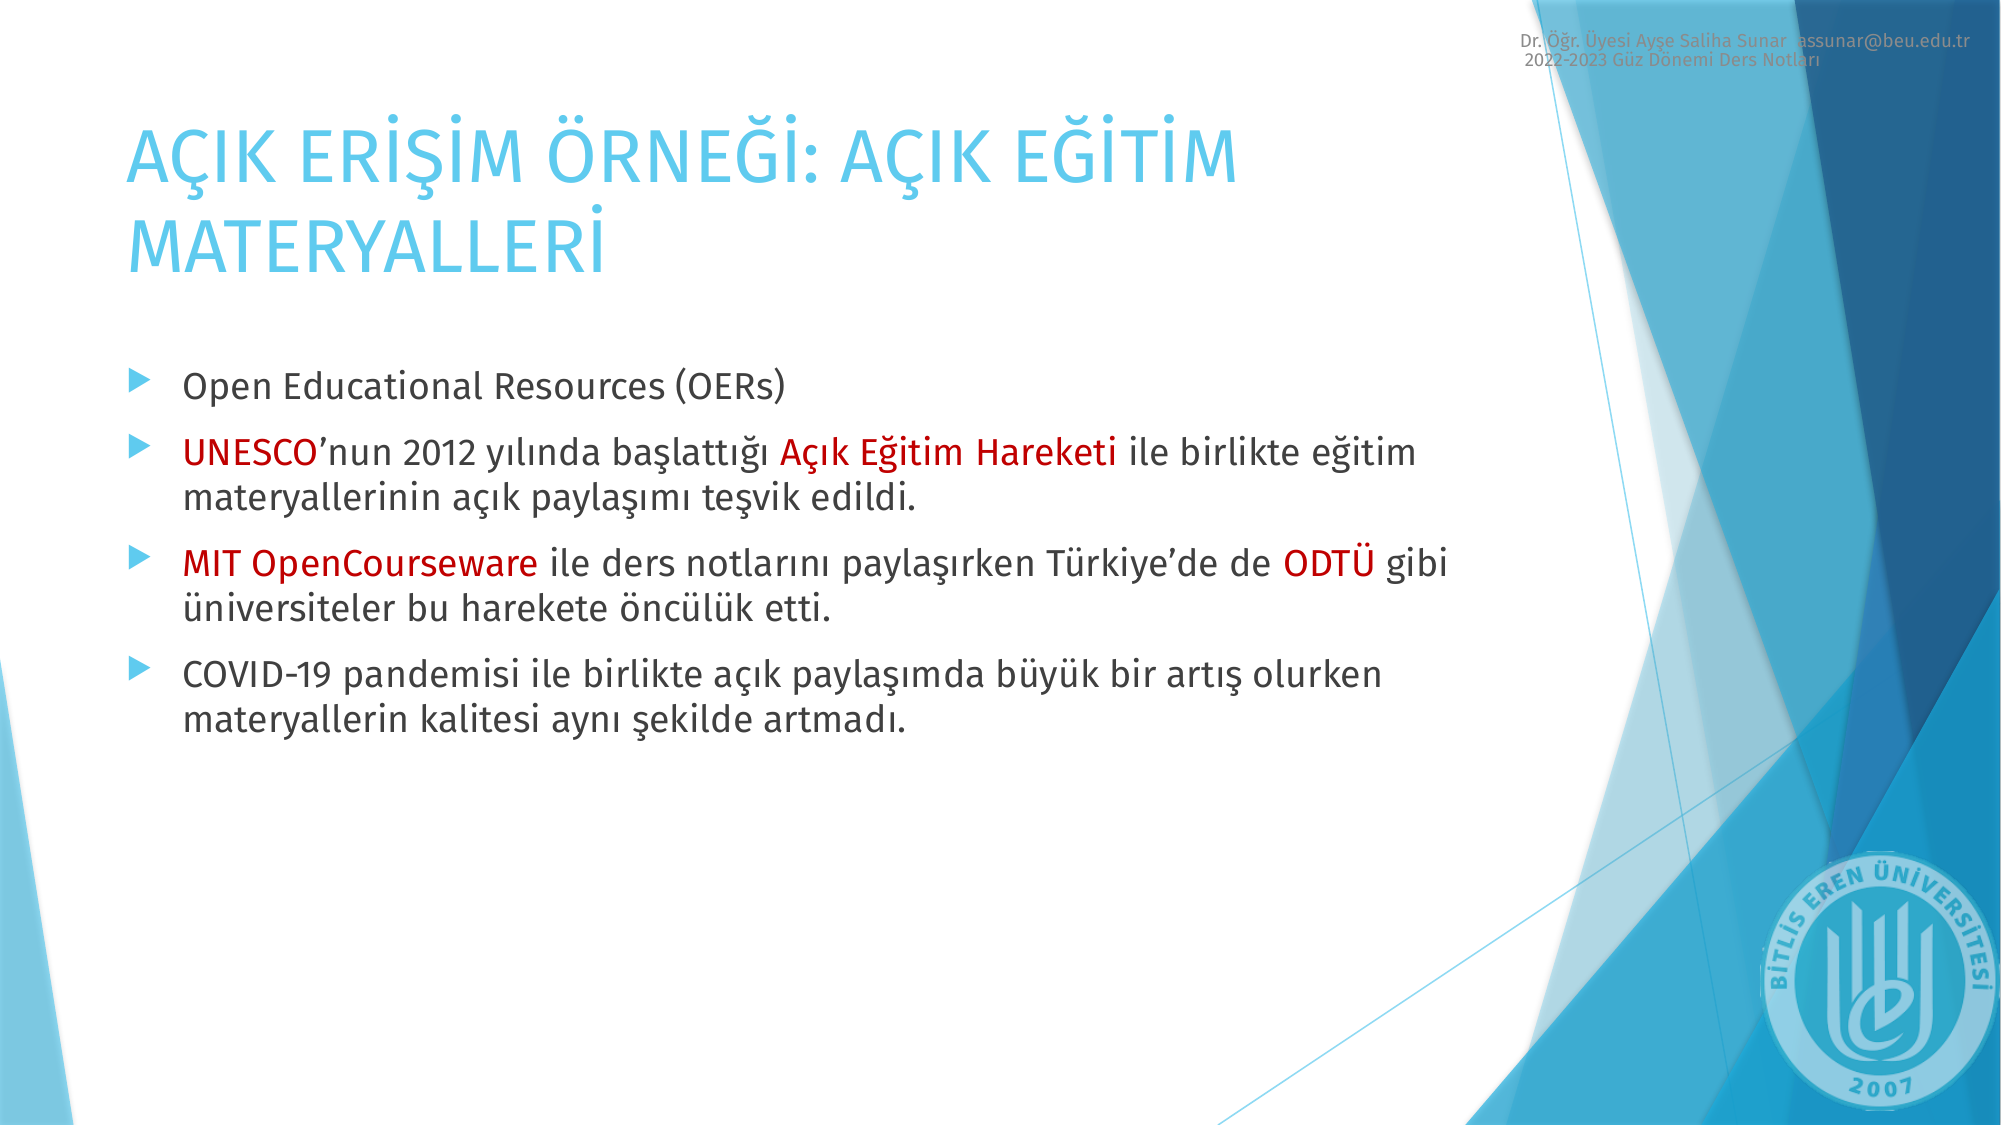

Dr. Öğr. Üyesi Ayşe Saliha Sunar  assunar@beu.edu.tr  2022-2023 Güz Dönemi Ders Notları
# AÇIK ERİŞİM ÖRNEĞİ: AÇIK EĞİTİM MATERYALLERİ
Open Educational Resources (OERs)
UNESCO’nun 2012 yılında başlattığı Açık Eğitim Hareketi ile birlikte eğitim materyallerinin açık paylaşımı teşvik edildi.
MIT OpenCourseware ile ders notlarını paylaşırken Türkiye’de de ODTÜ gibi üniversiteler bu harekete öncülük etti.
COVID-19 pandemisi ile birlikte açık paylaşımda büyük bir artış olurken materyallerin kalitesi aynı şekilde artmadı.